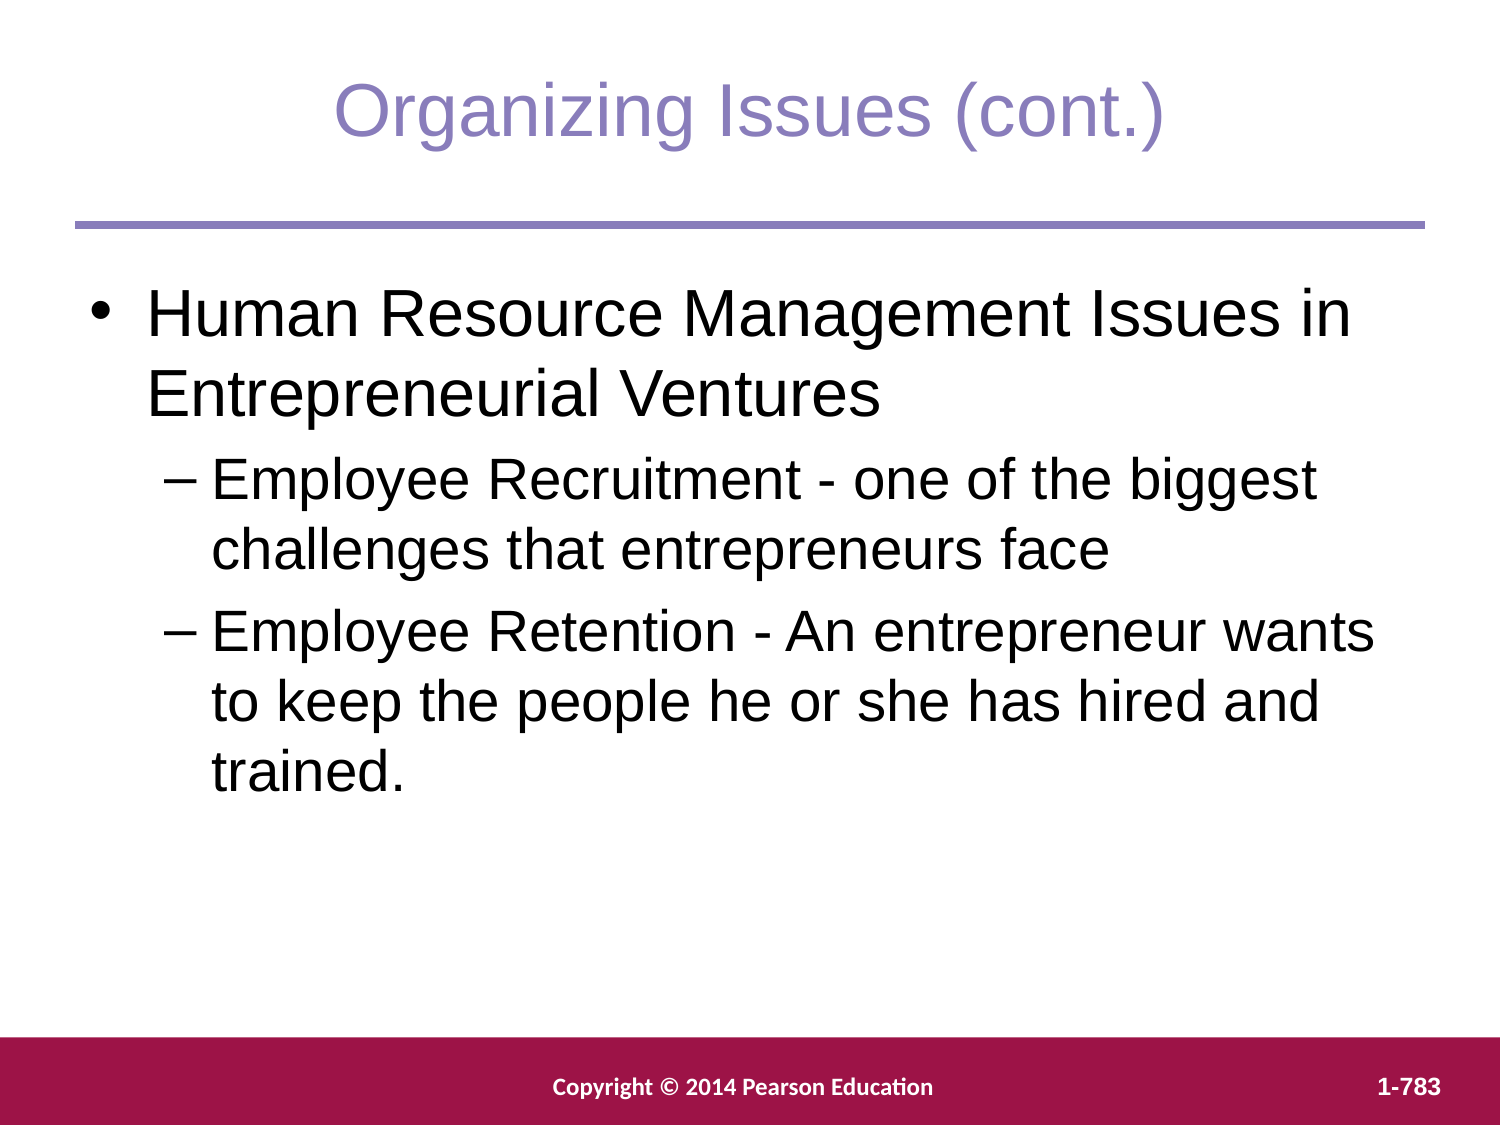

Organizing Issues (cont.)
Human Resource Management Issues in Entrepreneurial Ventures
Employee Recruitment - one of the biggest challenges that entrepreneurs face
Employee Retention - An entrepreneur wants to keep the people he or she has hired and trained.